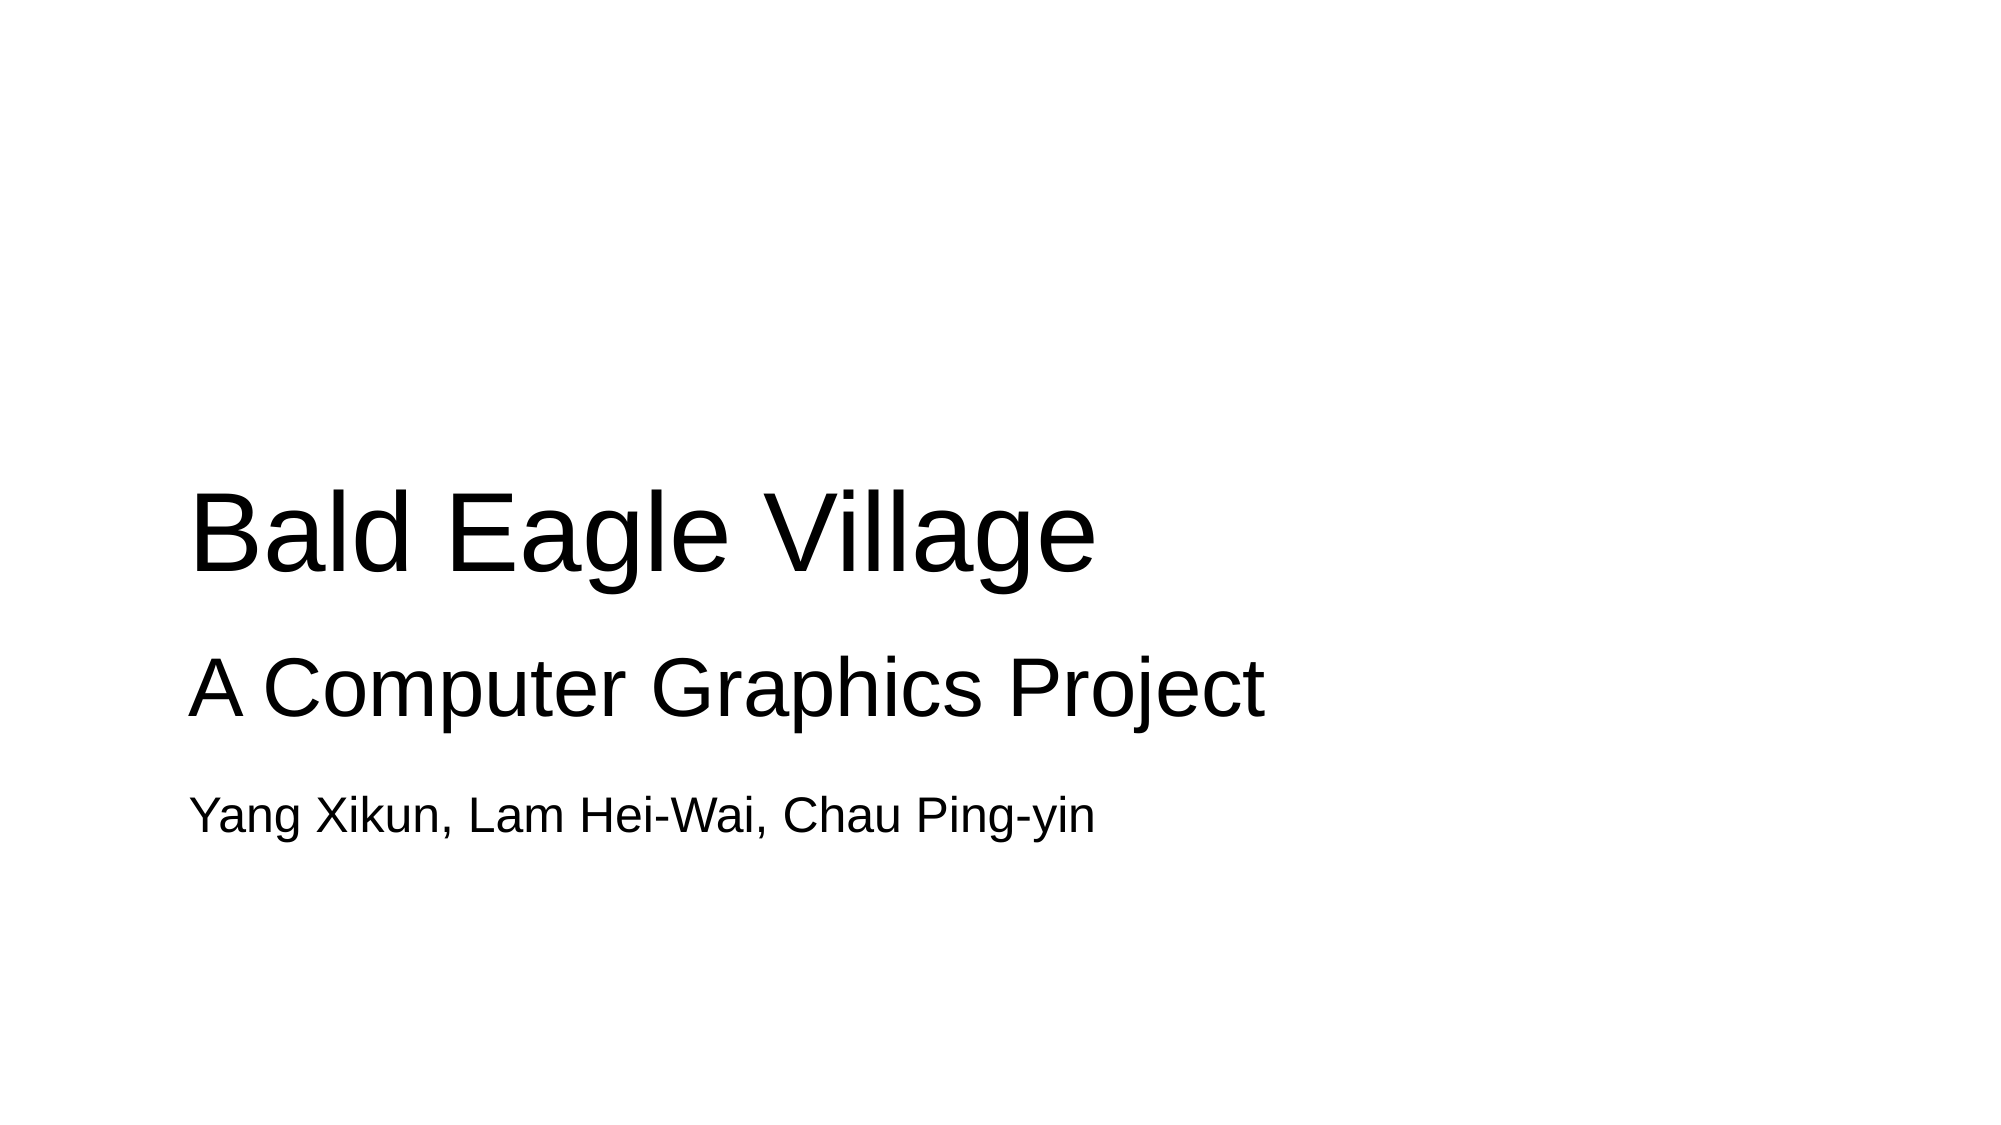

# Bald Eagle Village A Computer Graphics Project

Yang Xikun, Lam Hei-Wai, Chau Ping-yin